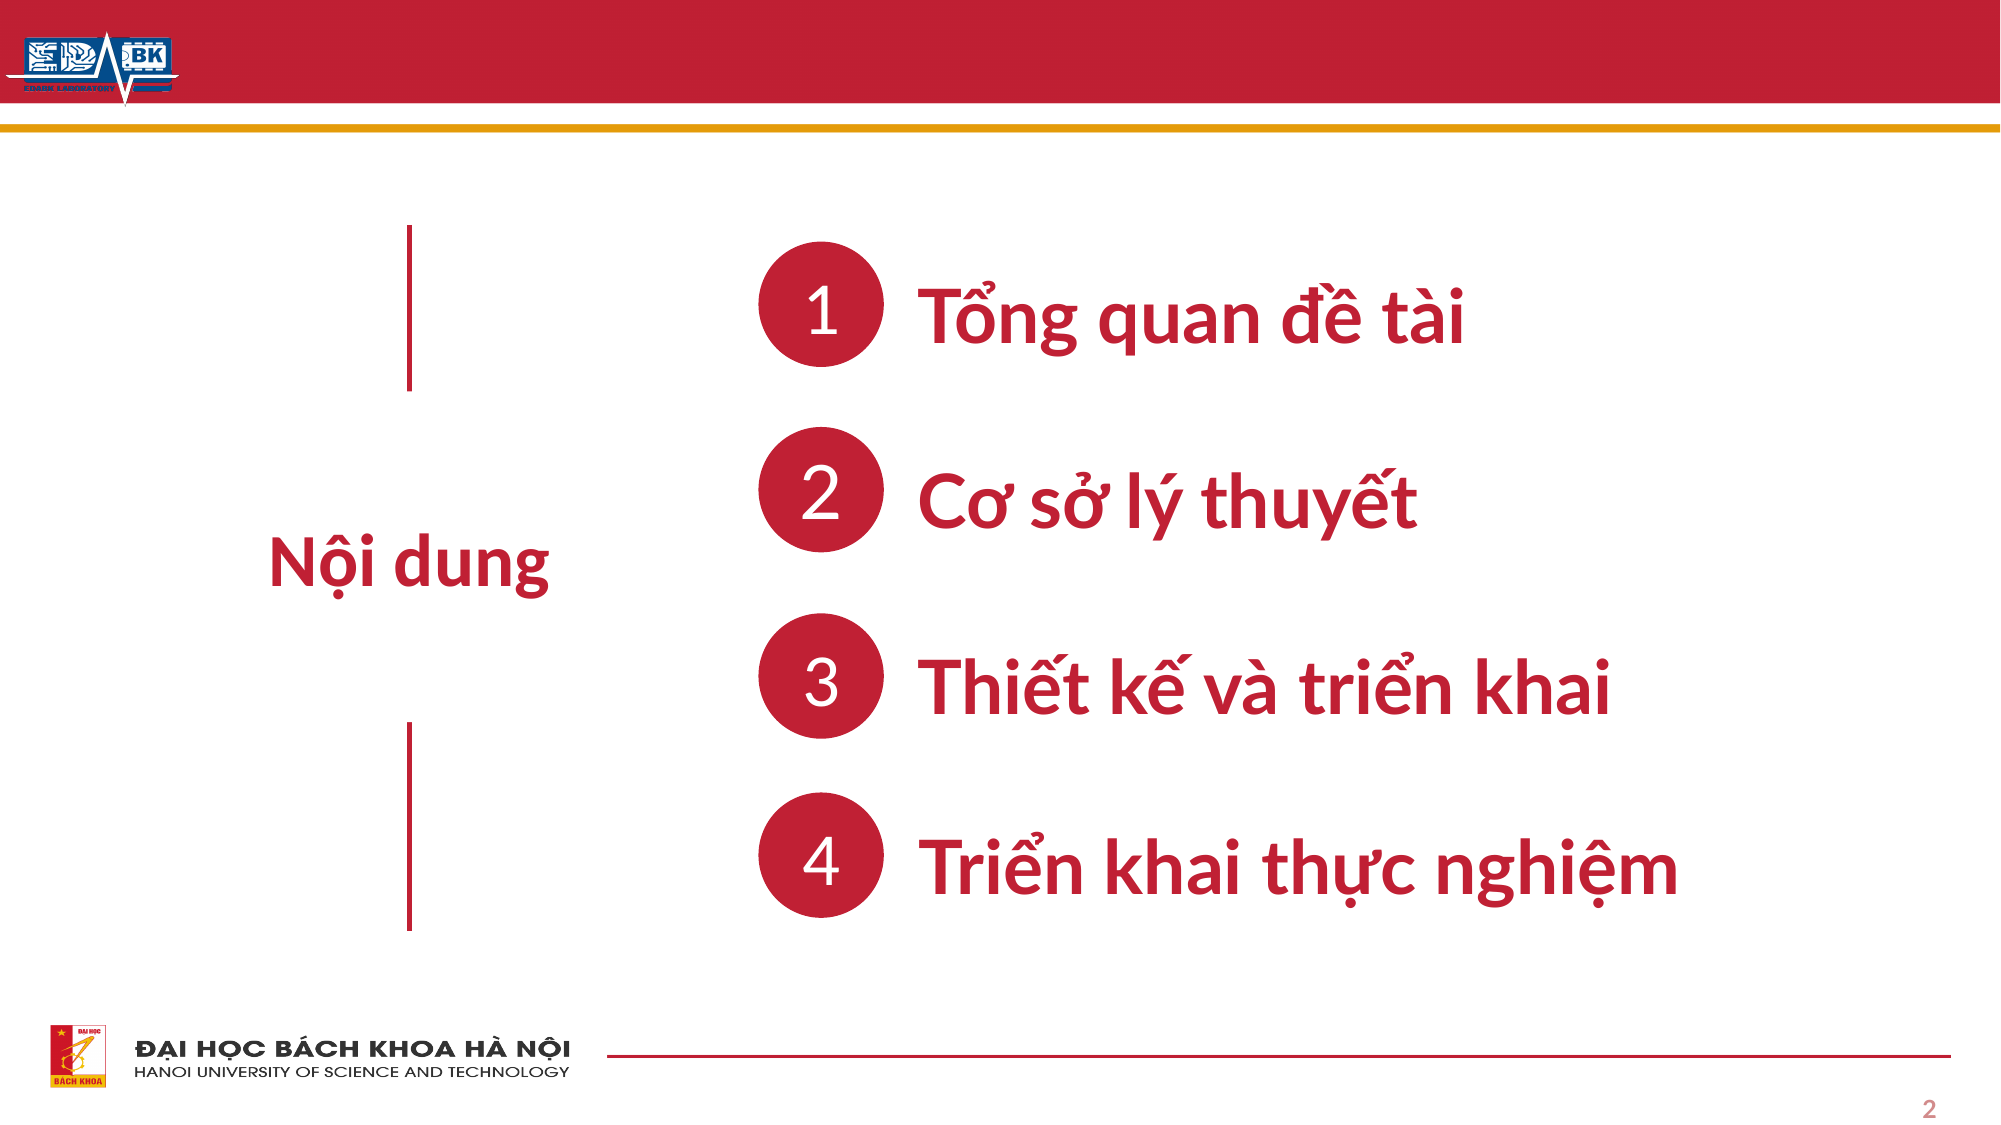

Nội dung
1
Tổng quan đề tài
2
Cơ sở lý thuyết
3
Thiết kế và triển khai
4
Triển khai thực nghiệm
2